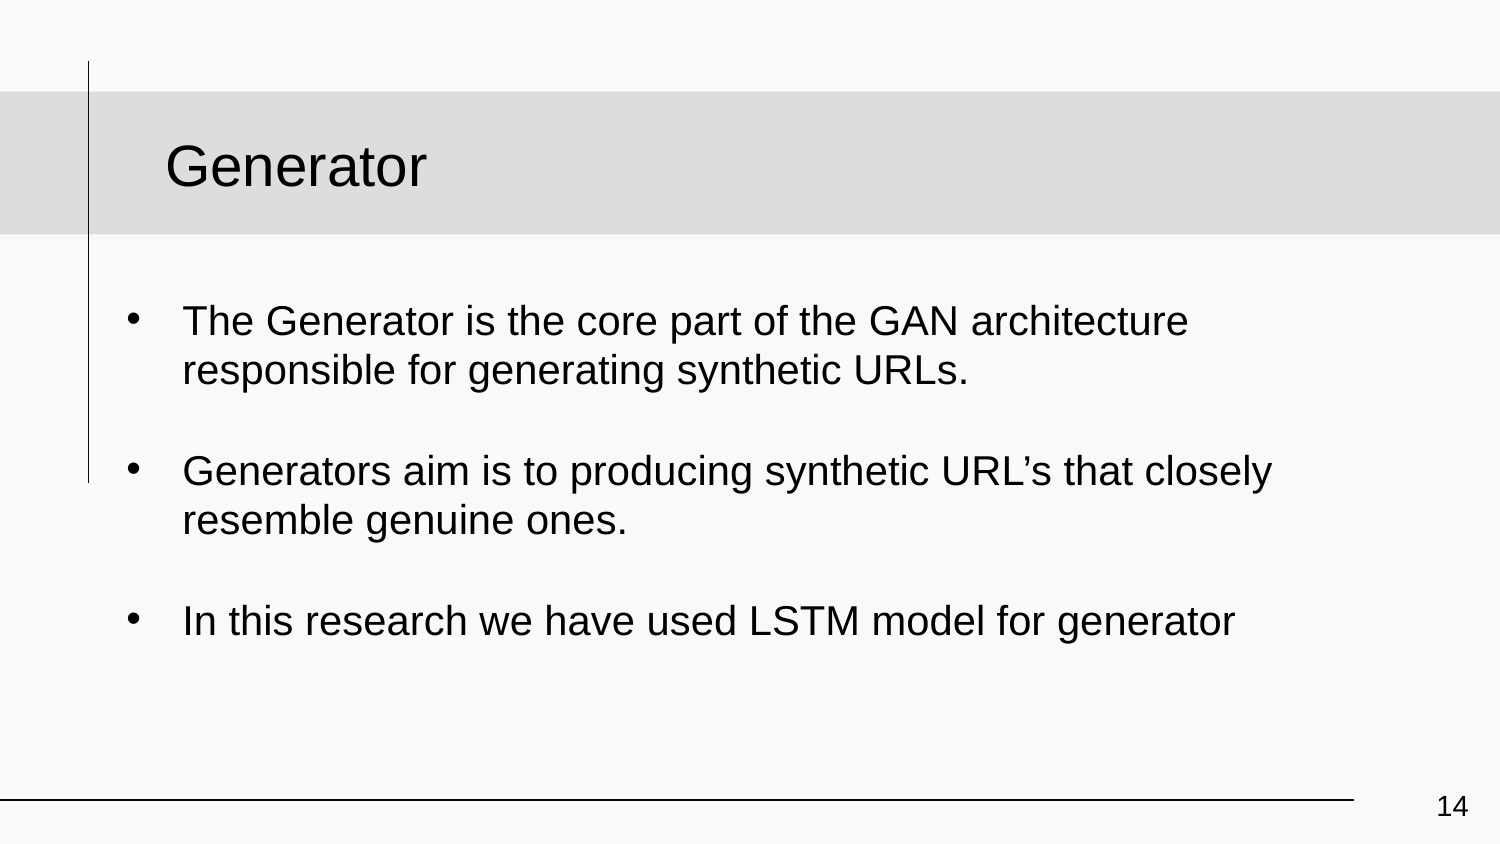

Generator
The Generator is the core part of the GAN architecture responsible for generating synthetic URLs.

Generators aim is to producing synthetic URL’s that closely resemble genuine ones.

In this research we have used LSTM model for generator
14